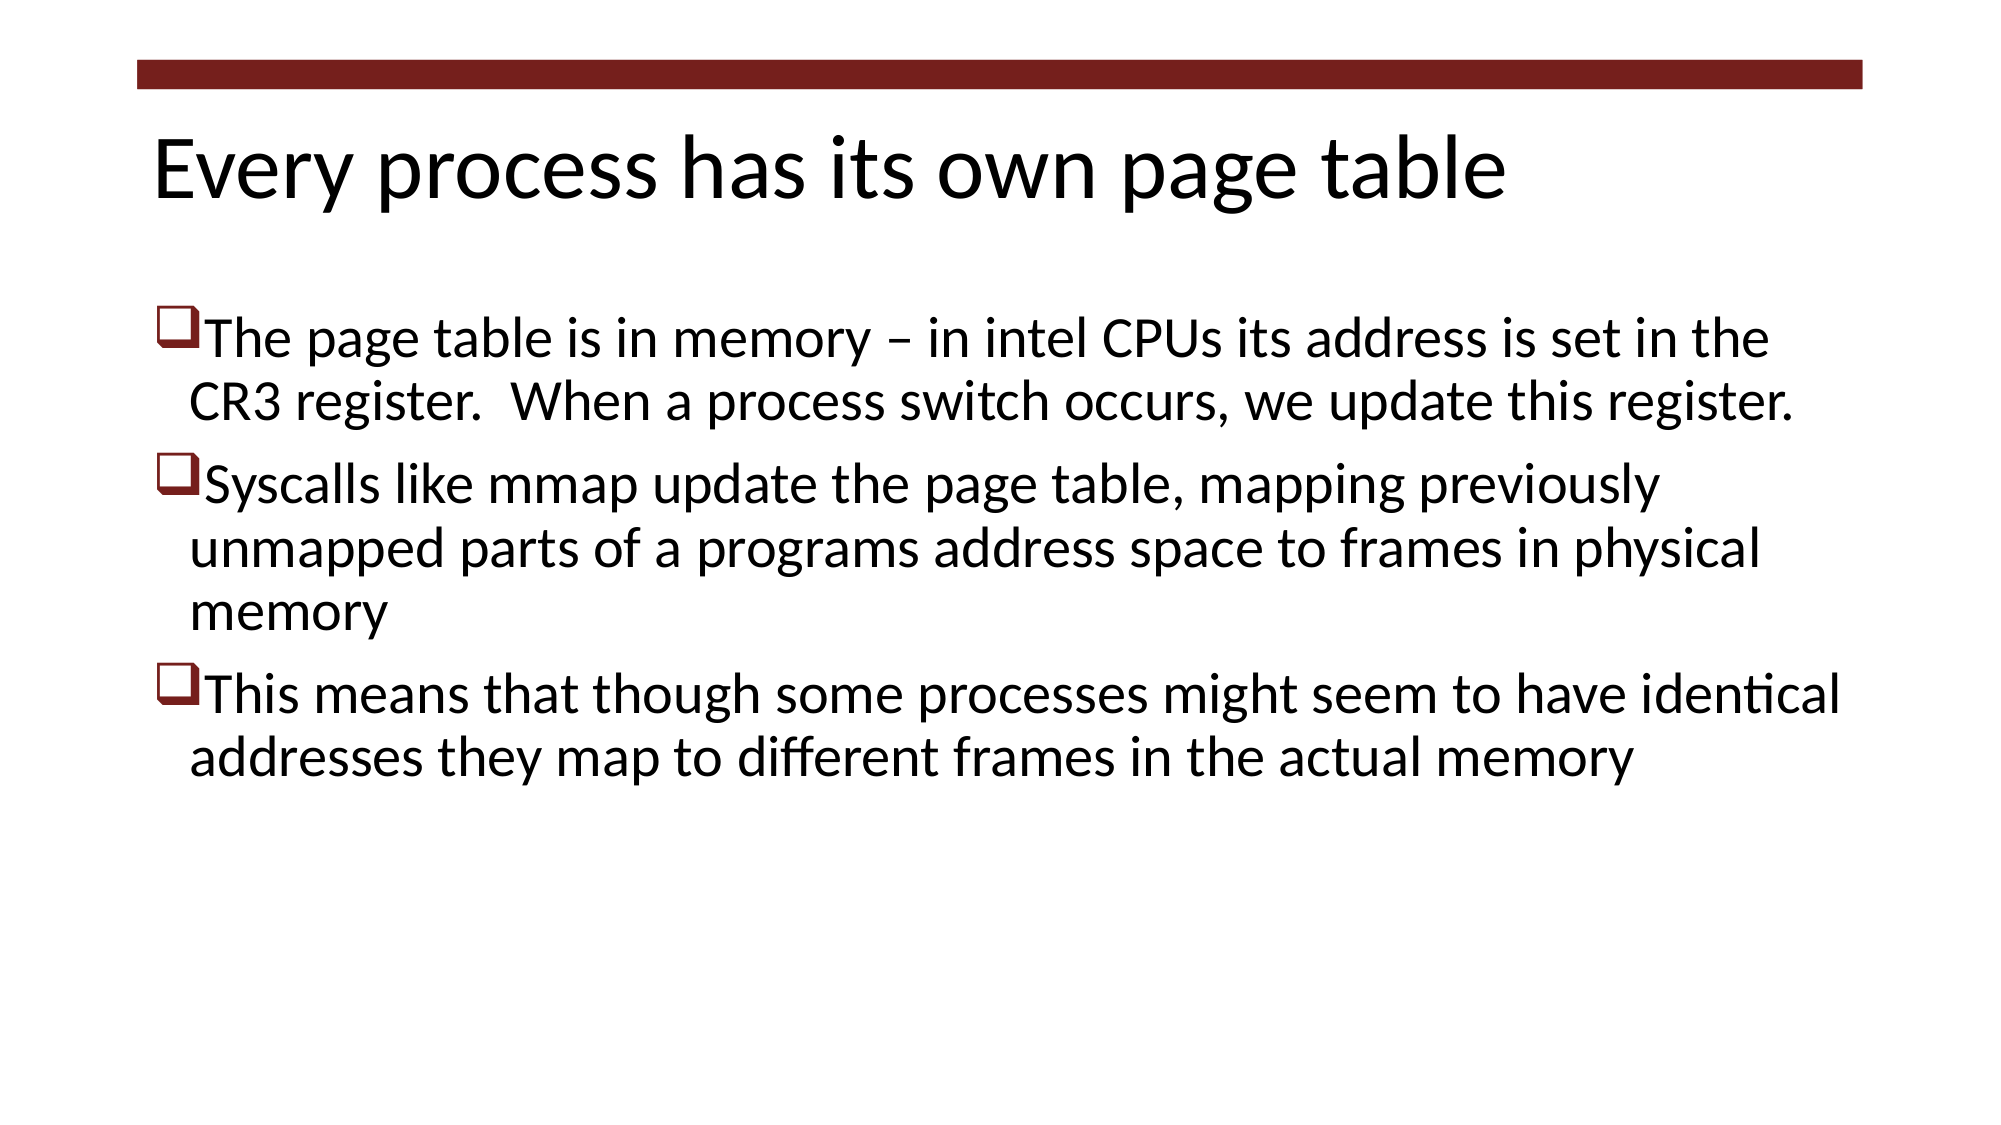

# Every process has its own page table
The page table is in memory – in intel CPUs its address is set in the CR3 register.  When a process switch occurs, we update this register.
Syscalls like mmap update the page table, mapping previously unmapped parts of a programs address space to frames in physical memory
This means that though some processes might seem to have identical addresses they map to different frames in the actual memory